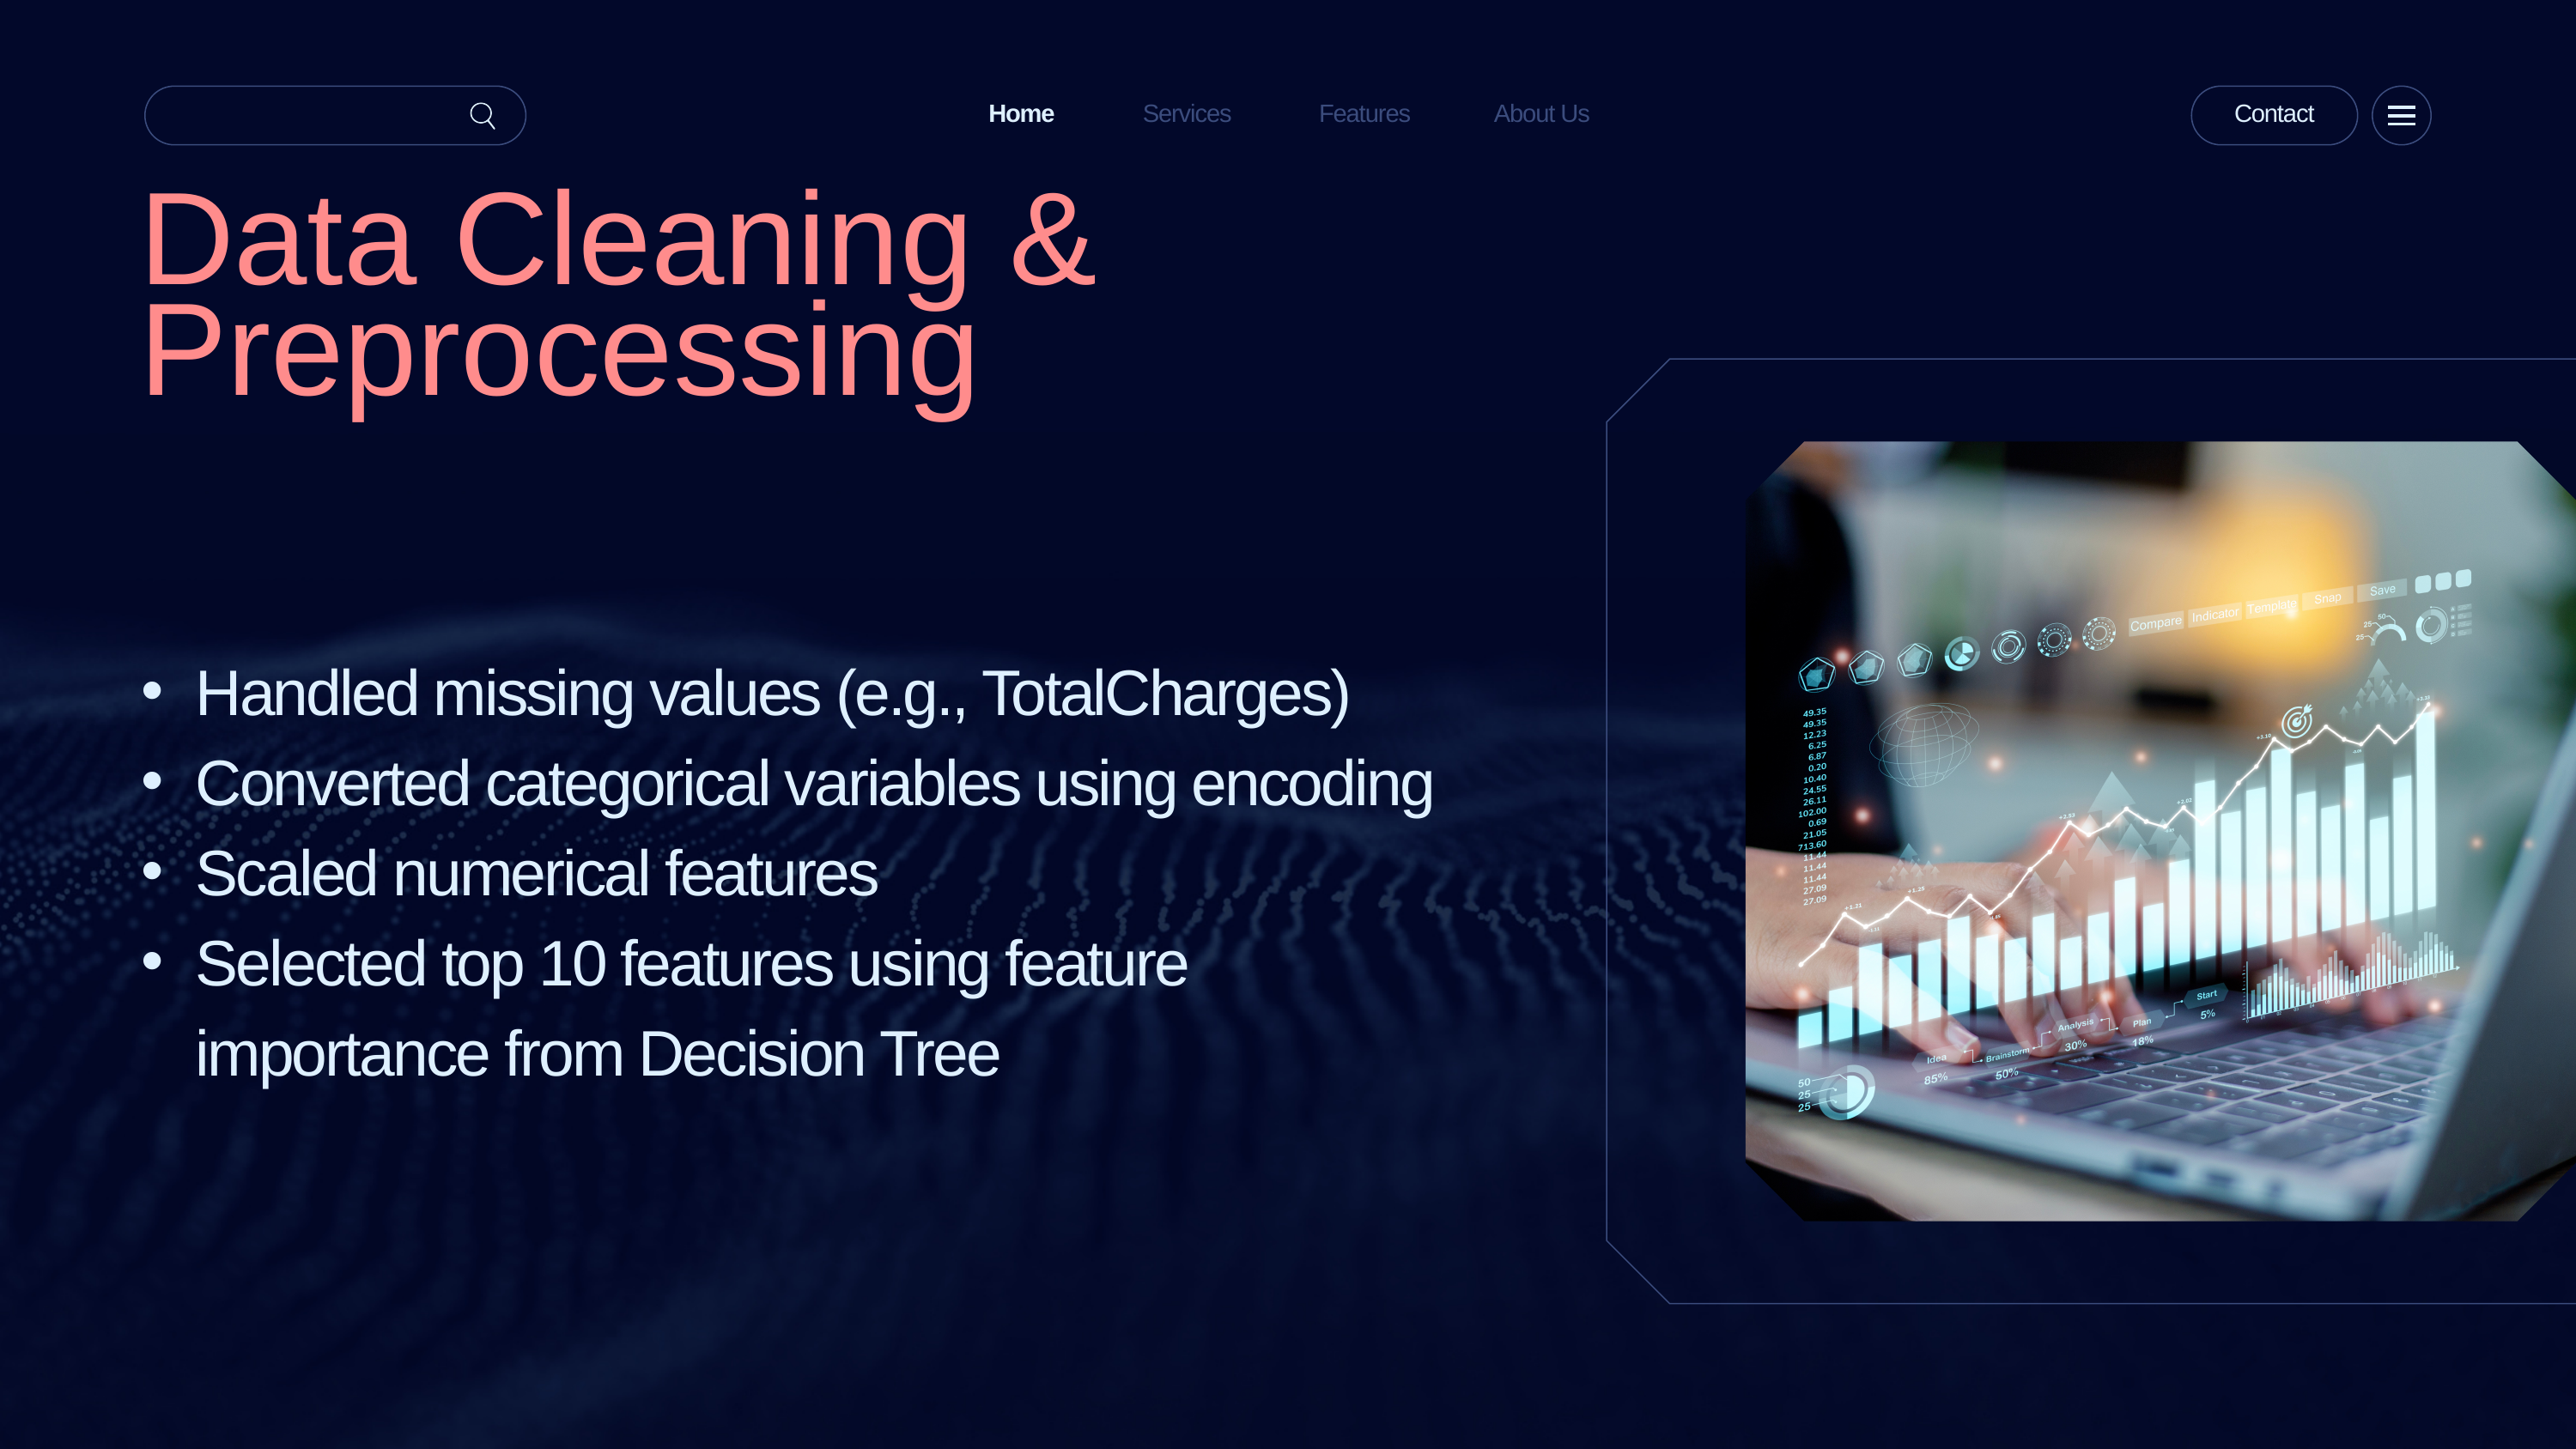

Home
Services
Features
About Us
Contact

Data Cleaning & Preprocessing

Handled missing values (e.g., TotalCharges)
Converted categorical variables using encoding
Scaled numerical features
Selected top 10 features using feature importance from Decision Tree